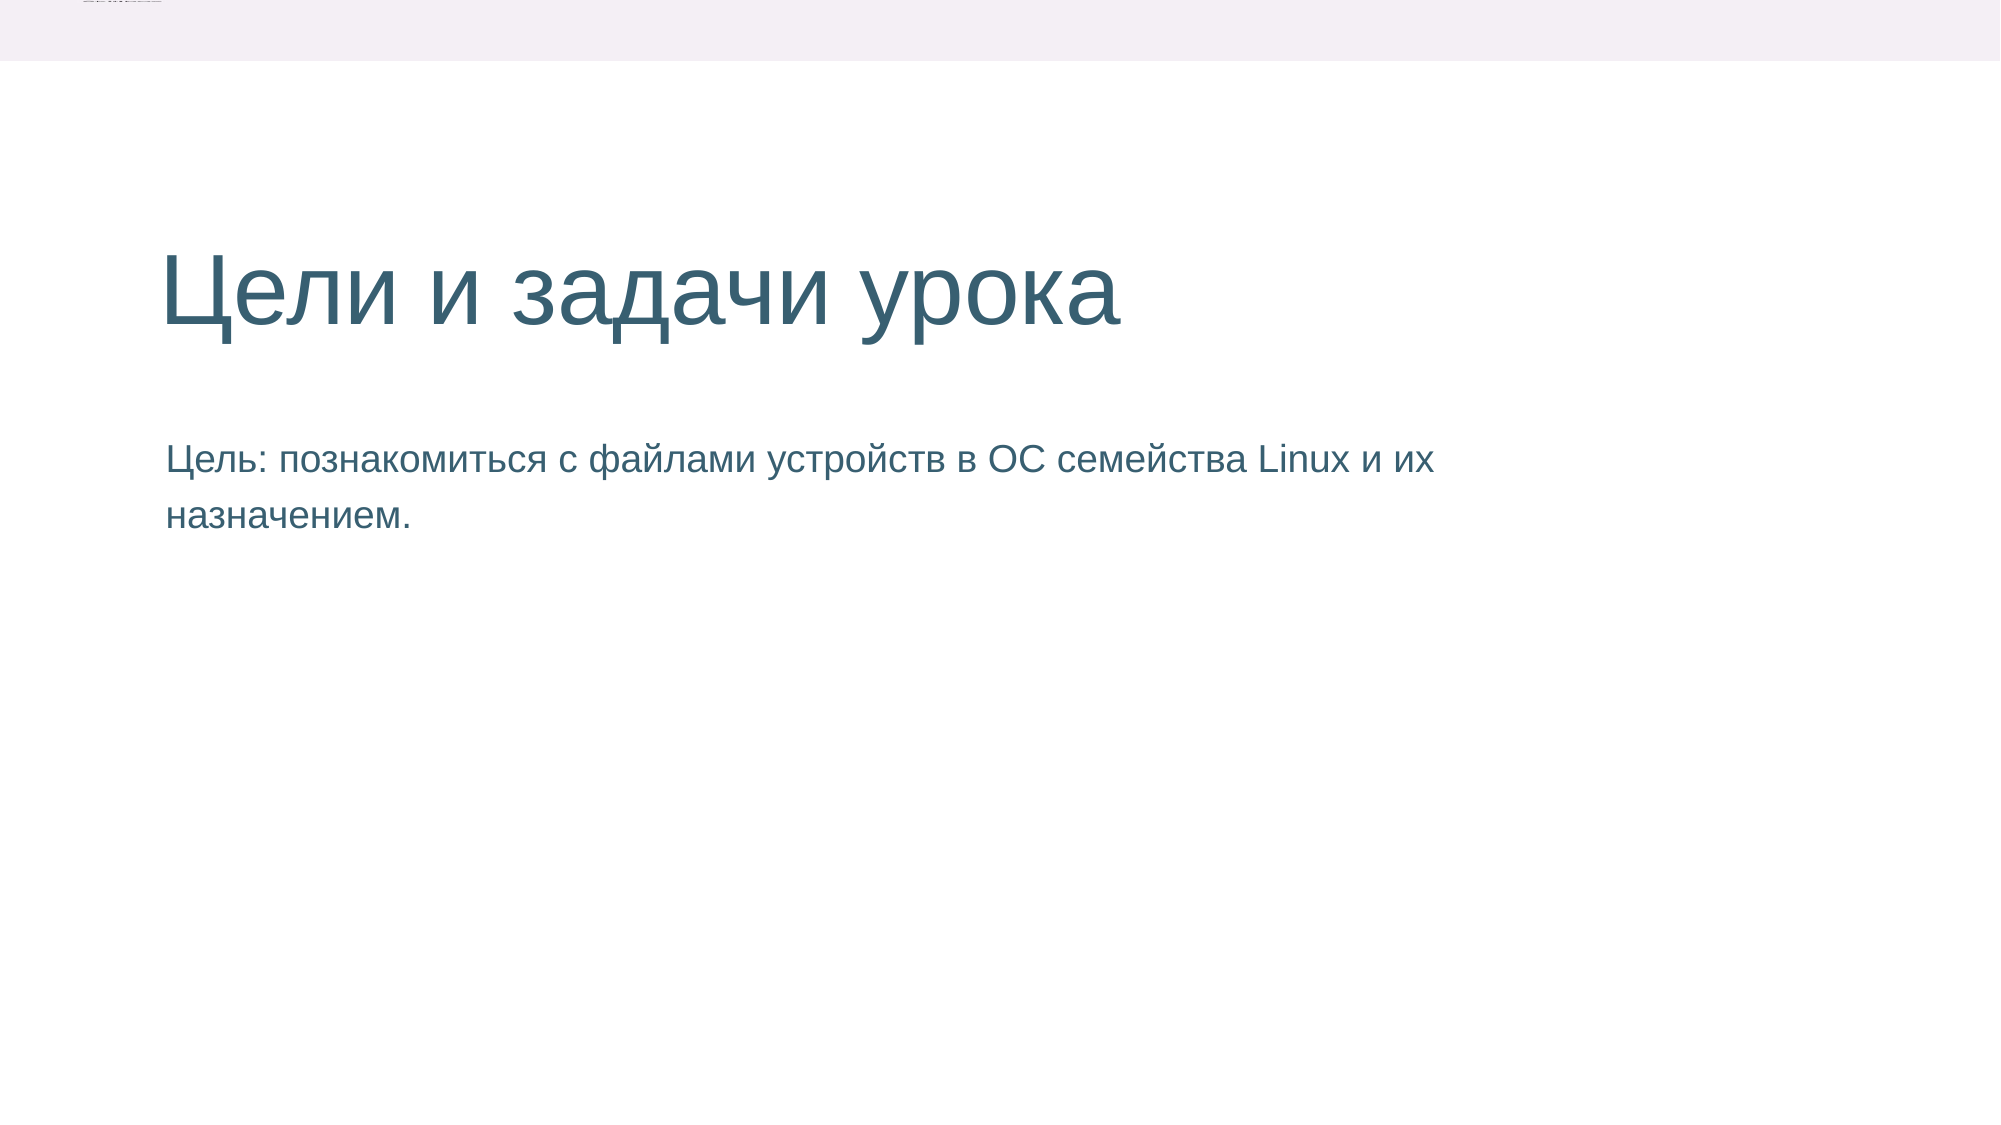

Цели и задачи урока
Цель: познакомиться с файлами устройств в ОС семейства Linux и их
назначением.